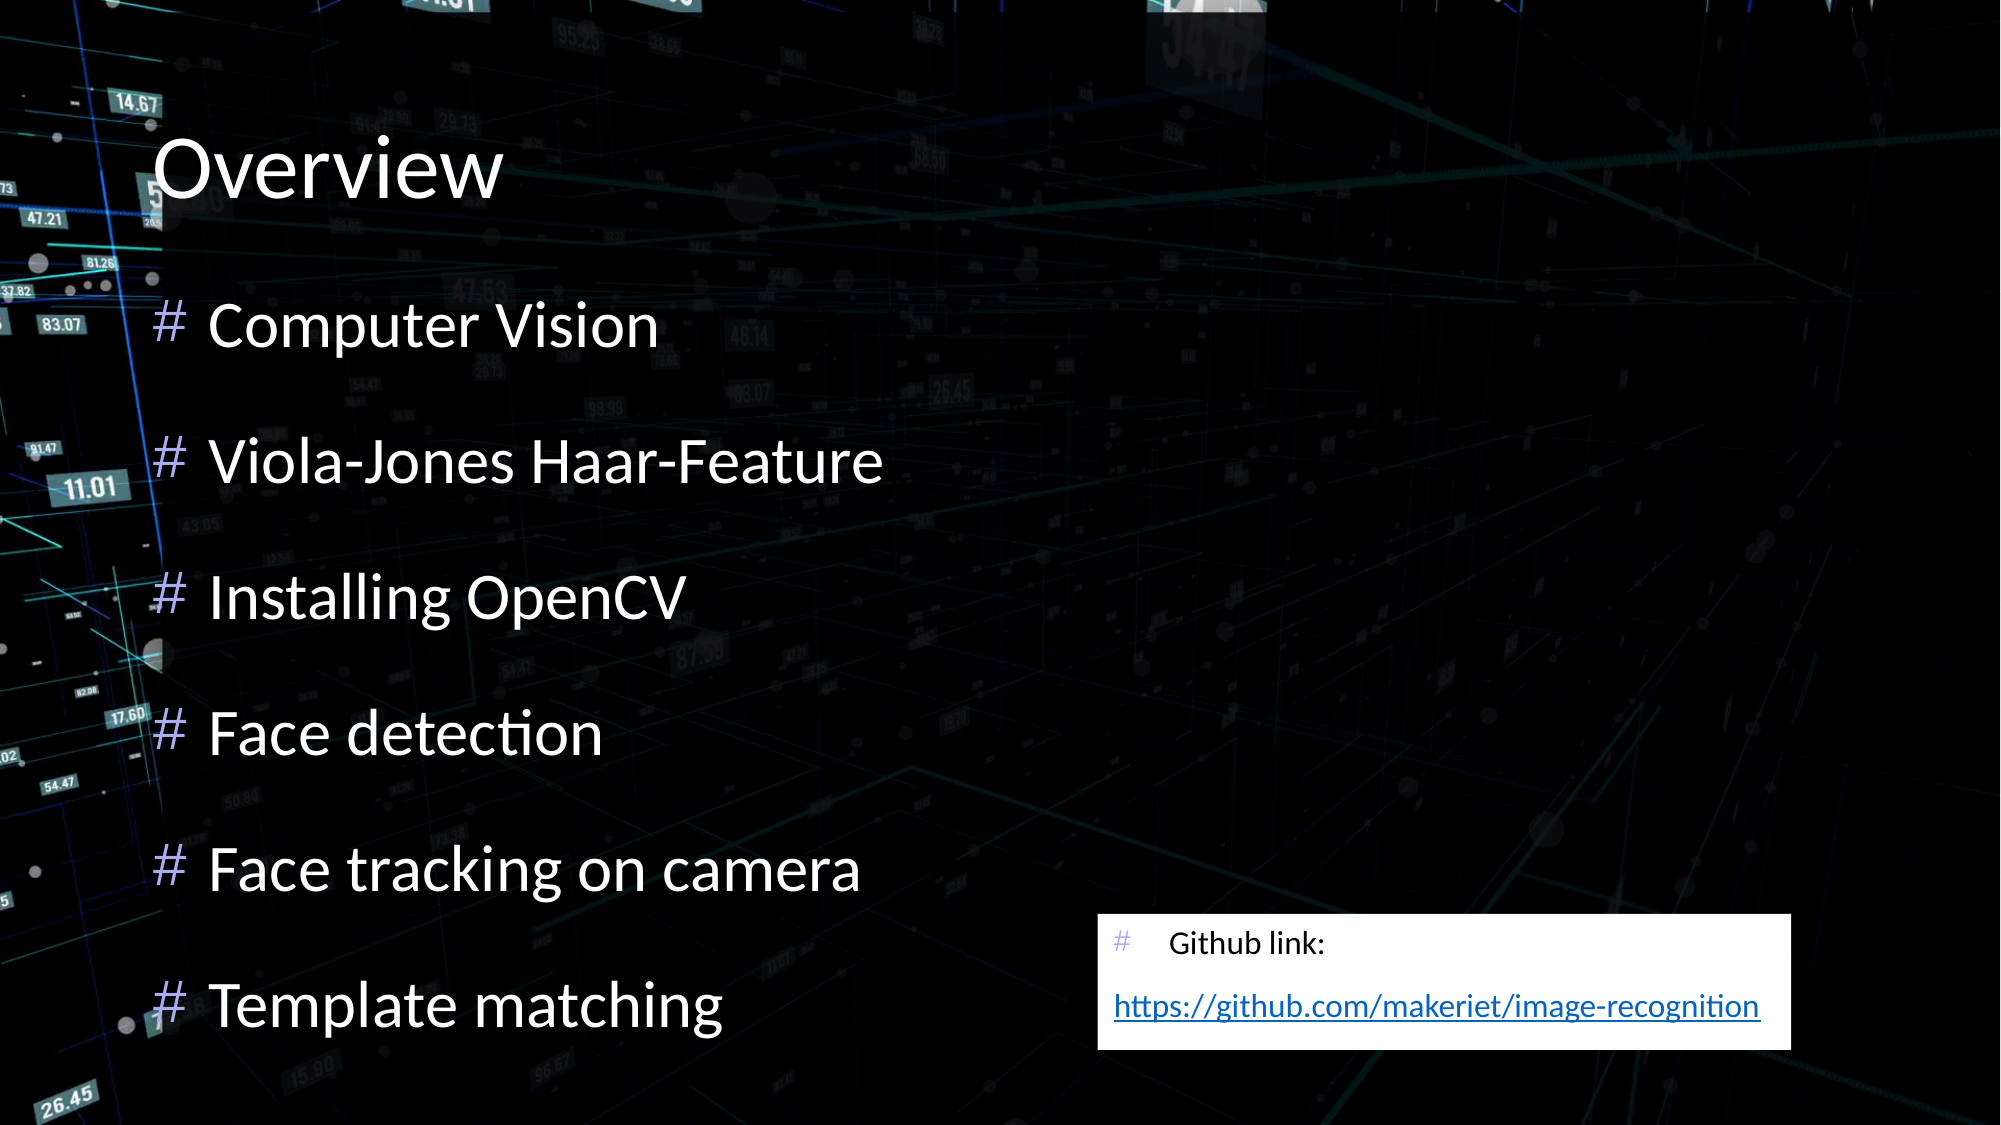

# Overview
Computer Vision
Viola-Jones Haar-Feature
Installing OpenCV
Face detection
Face tracking on camera
Template matching
Github link:
https://github.com/makeriet/image-recognition